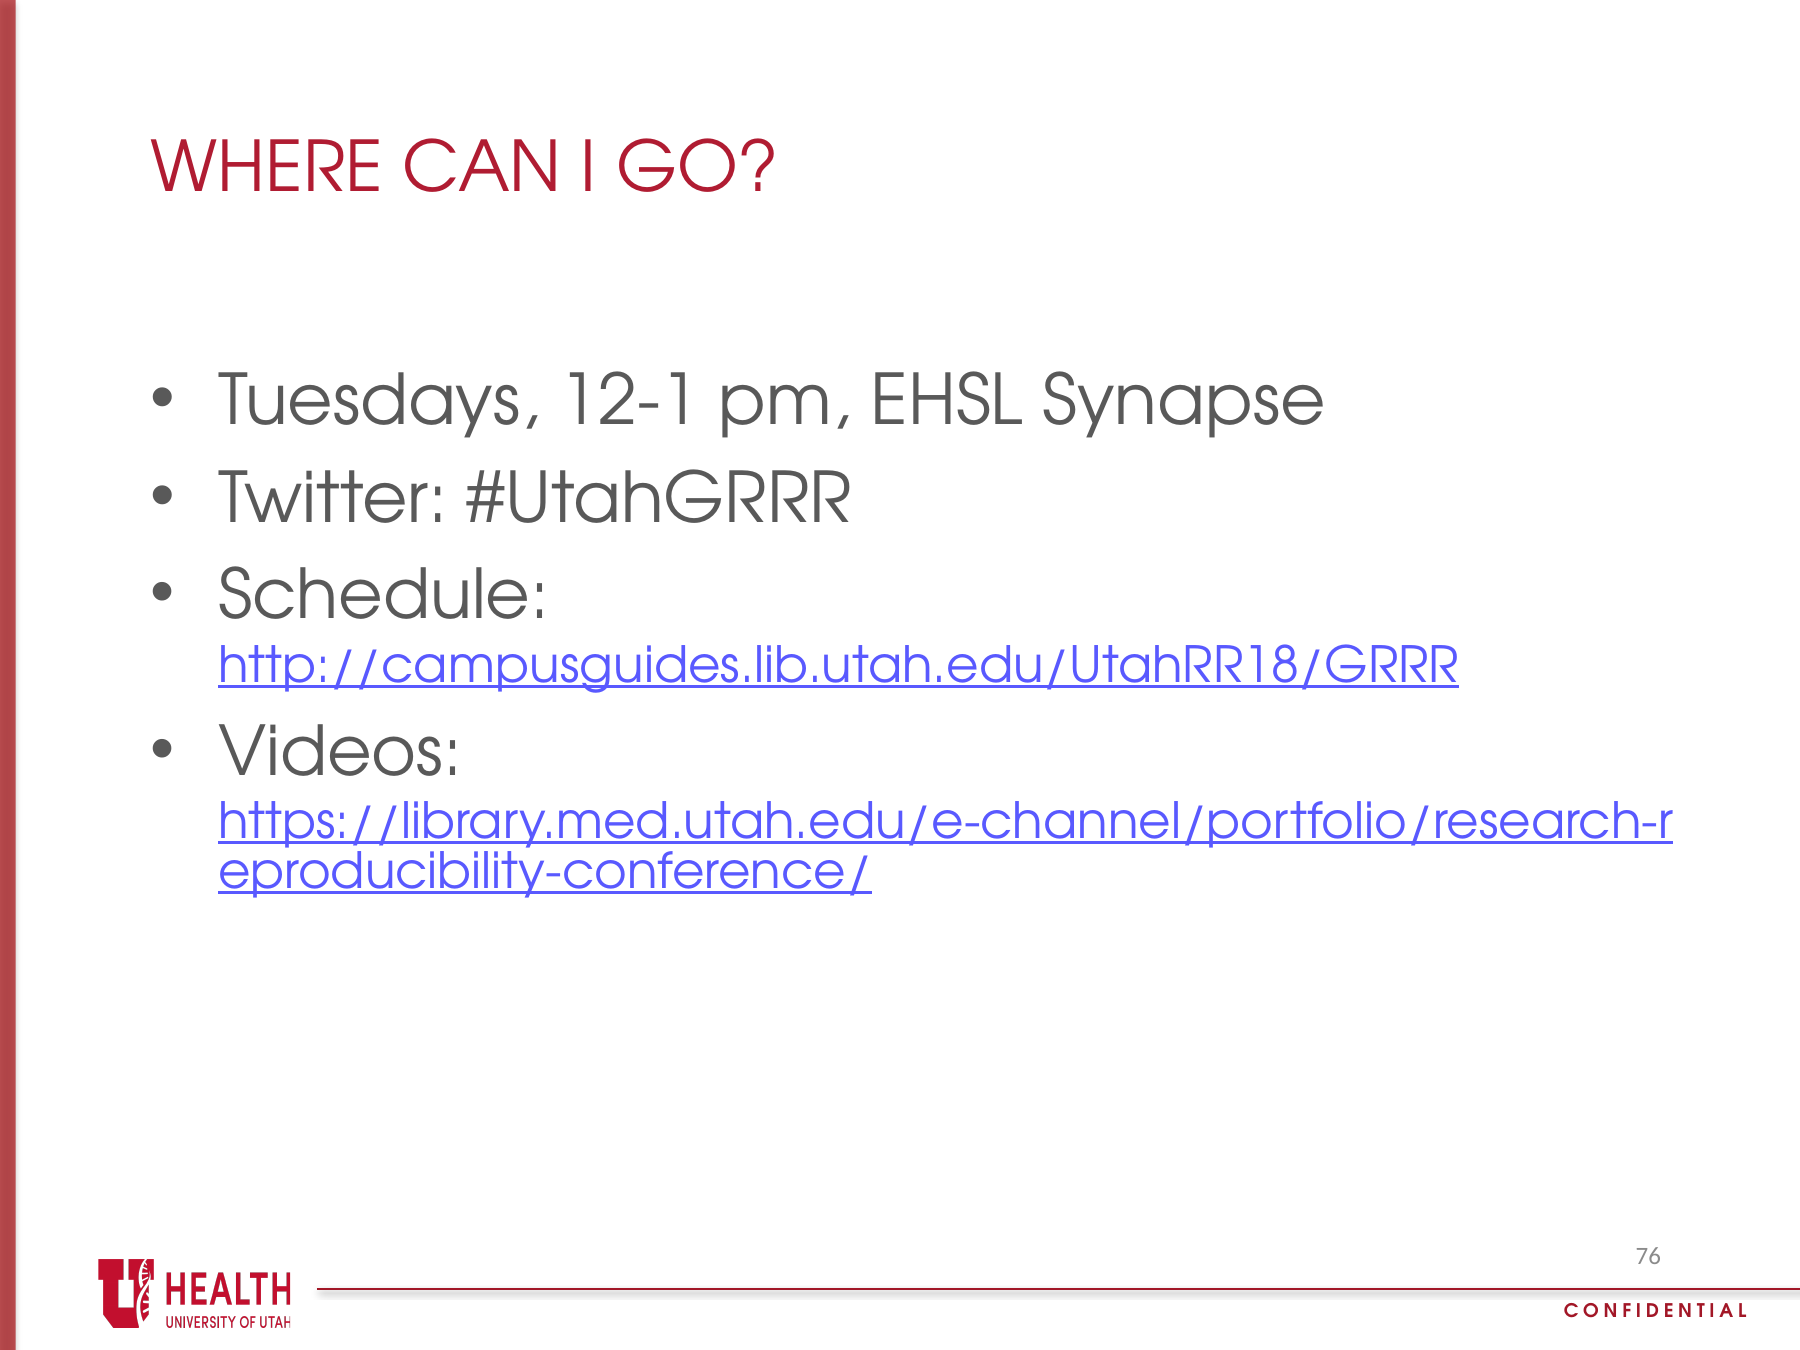

# Where can I go?
Tuesdays, 12-1 pm, EHSL Synapse
Twitter: #UtahGRRR
Schedule: http://campusguides.lib.utah.edu/UtahRR18/GRRR
Videos: https://library.med.utah.edu/e-channel/portfolio/research-reproducibility-conference/
76